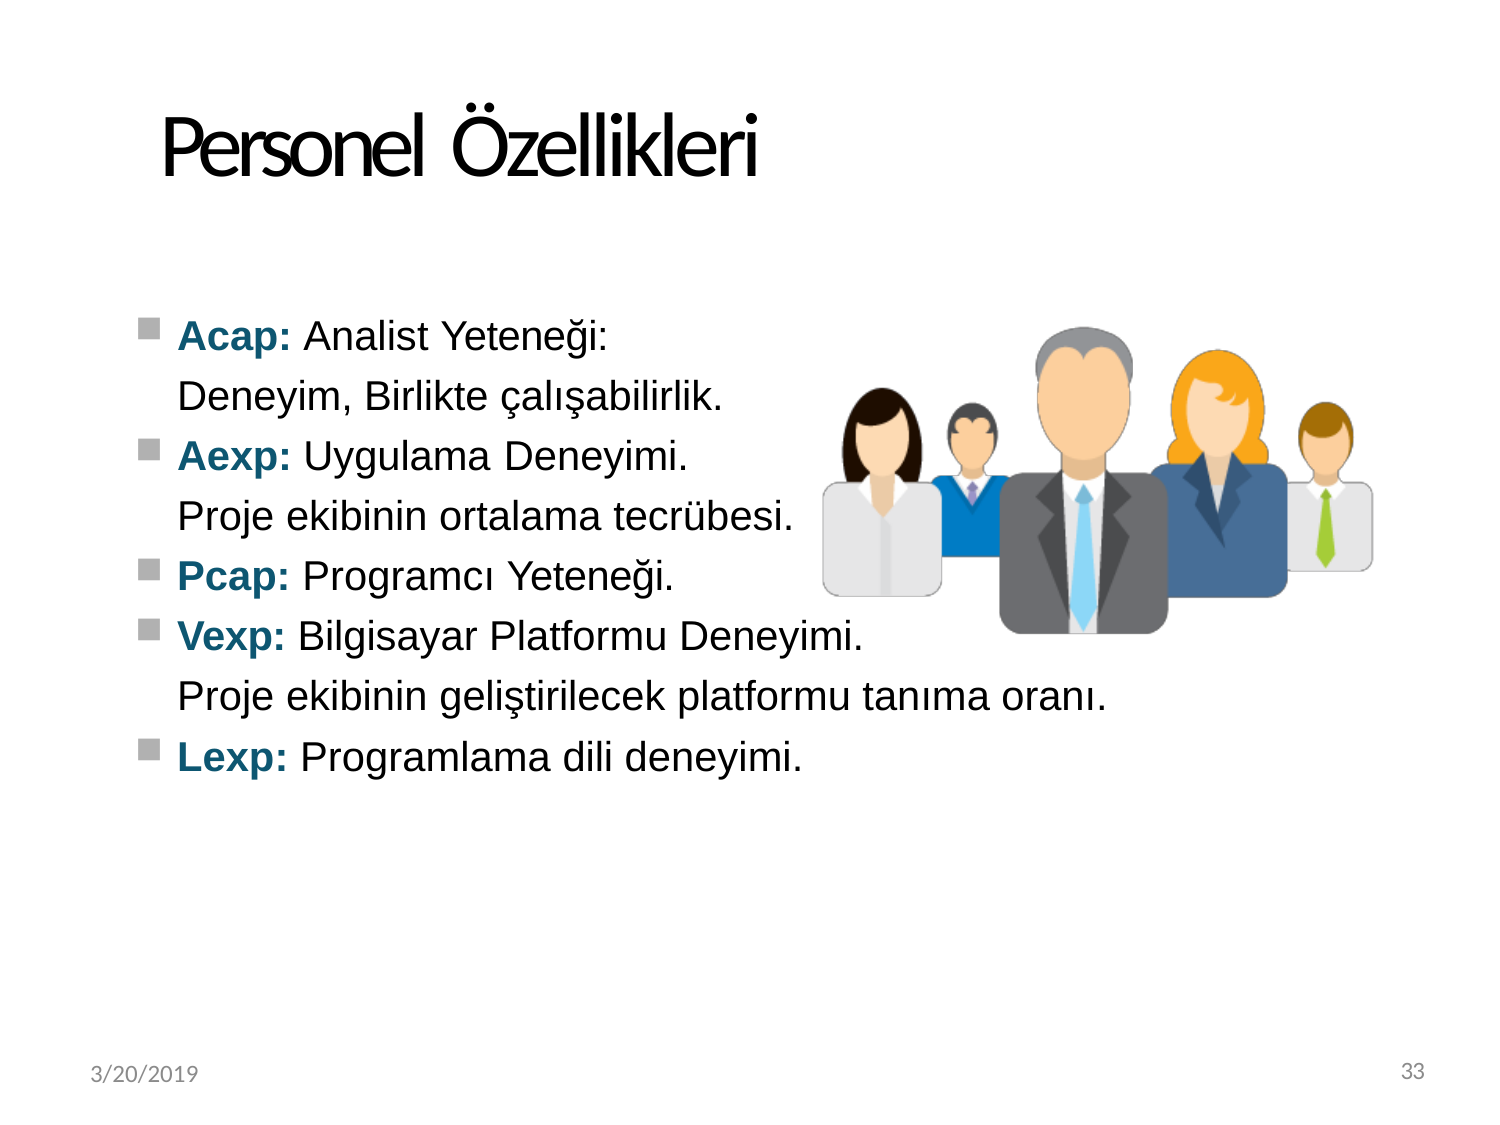

# Personel Özellikleri

Acap: Analist Yeteneği:
Deneyim, Birlikte çalışabilirlik.
Aexp: Uygulama Deneyimi.
Proje ekibinin ortalama tecrübesi.
Pcap: Programcı Yeteneği.
Vexp: Bilgisayar Platformu Deneyimi.
Proje ekibinin geliştirilecek platformu tanıma oranı.
Lexp: Programlama dili deneyimi.
3/20/2019
33